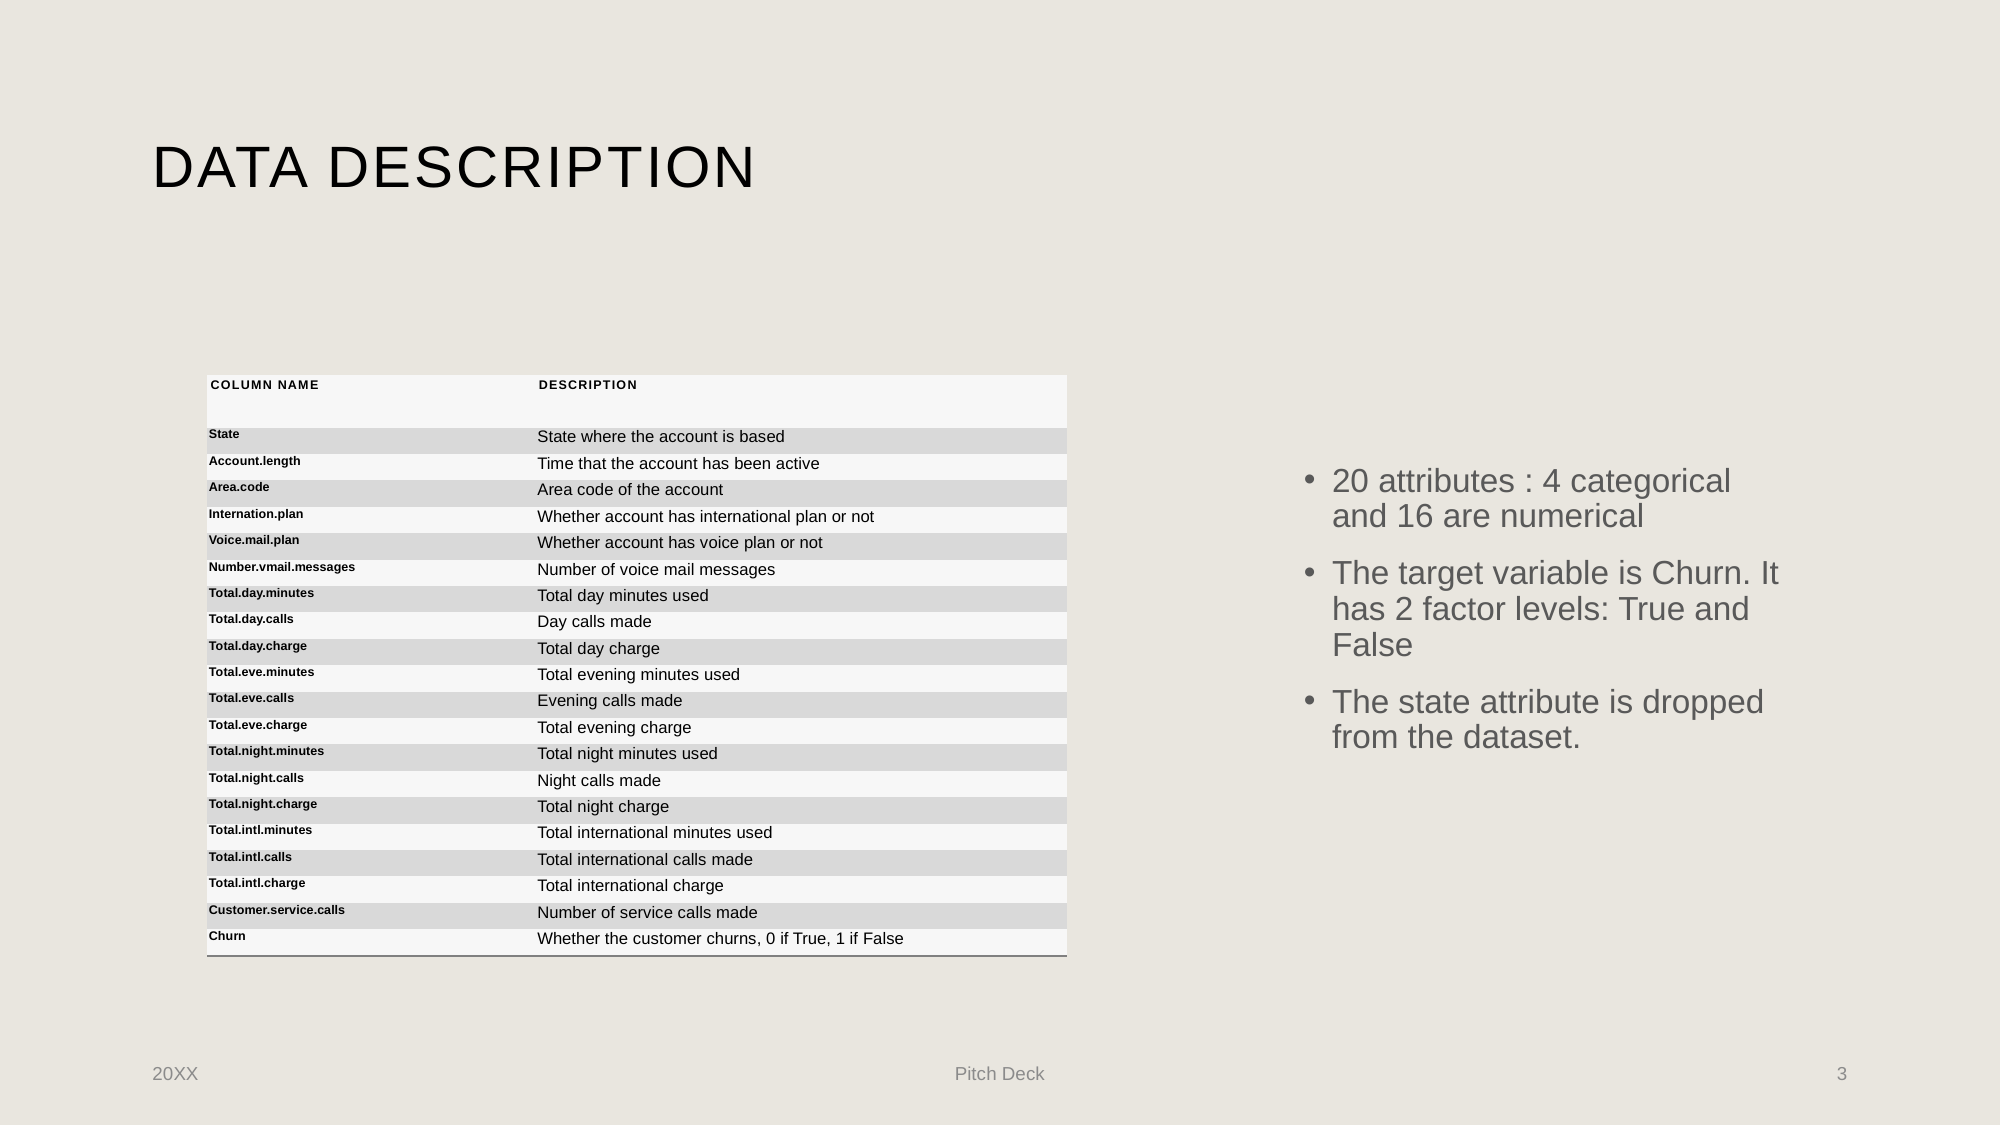

# Data description

| COLUMN NAME | DESCRIPTION |
| --- | --- |
|  |  |
| State | State where the account is based |
| Account.length | Time that the account has been active |
| Area.code | Area code of the account |
| Internation.plan | Whether account has international plan or not |
| Voice.mail.plan | Whether account has voice plan or not |
| Number.vmail.messages | Number of voice mail messages |
| Total.day.minutes | Total day minutes used |
| Total.day.calls | Day calls made |
| Total.day.charge | Total day charge |
| Total.eve.minutes | Total evening minutes used |
| Total.eve.calls | Evening calls made |
| Total.eve.charge | Total evening charge |
| Total.night.minutes | Total night minutes used |
| Total.night.calls | Night calls made |
| Total.night.charge | Total night charge |
| Total.intl.minutes | Total international minutes used |
| Total.intl.calls | Total international calls made |
| Total.intl.charge | Total international charge |
| Customer.service.calls | Number of service calls made |
| Churn | Whether the customer churns, 0 if True, 1 if False |
20 attributes : 4 categorical and 16 are numerical
The target variable is Churn. It has 2 factor levels: True and False
The state attribute is dropped from the dataset.
20XX
Pitch Deck
3